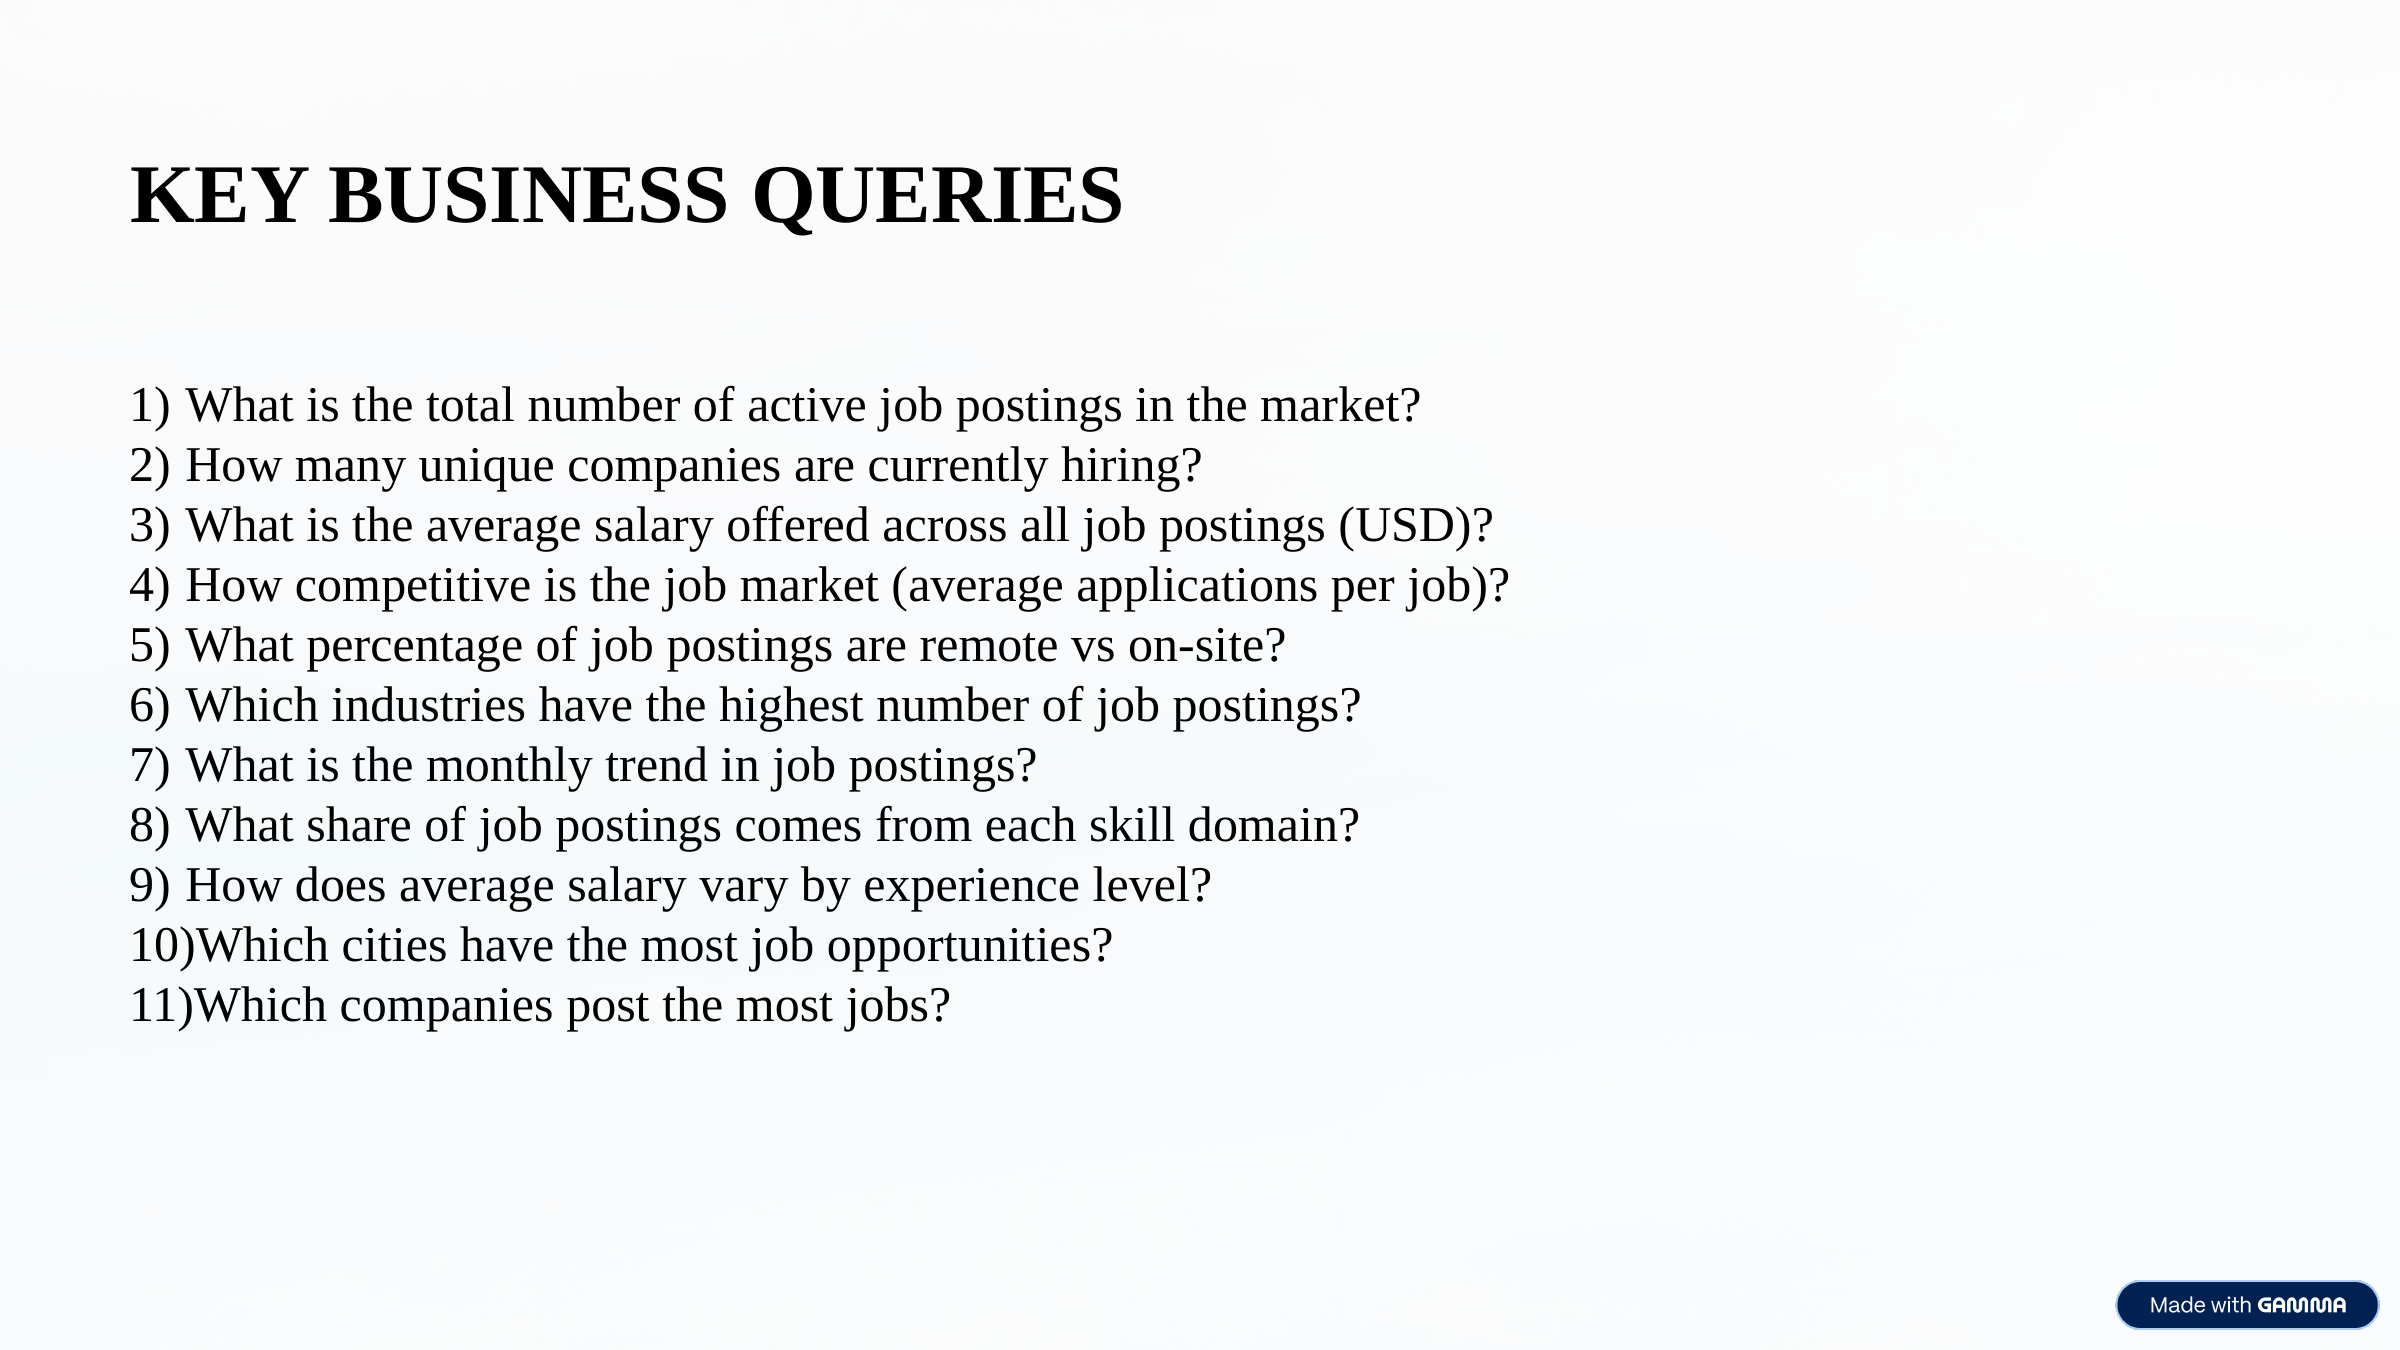

KEY BUSINESS QUERIES
What is the total number of active job postings in the market?
How many unique companies are currently hiring?
What is the average salary offered across all job postings (USD)?
How competitive is the job market (average applications per job)?
What percentage of job postings are remote vs on-site?
Which industries have the highest number of job postings?
What is the monthly trend in job postings?
What share of job postings comes from each skill domain?
How does average salary vary by experience level?
Which cities have the most job opportunities?
Which companies post the most jobs?